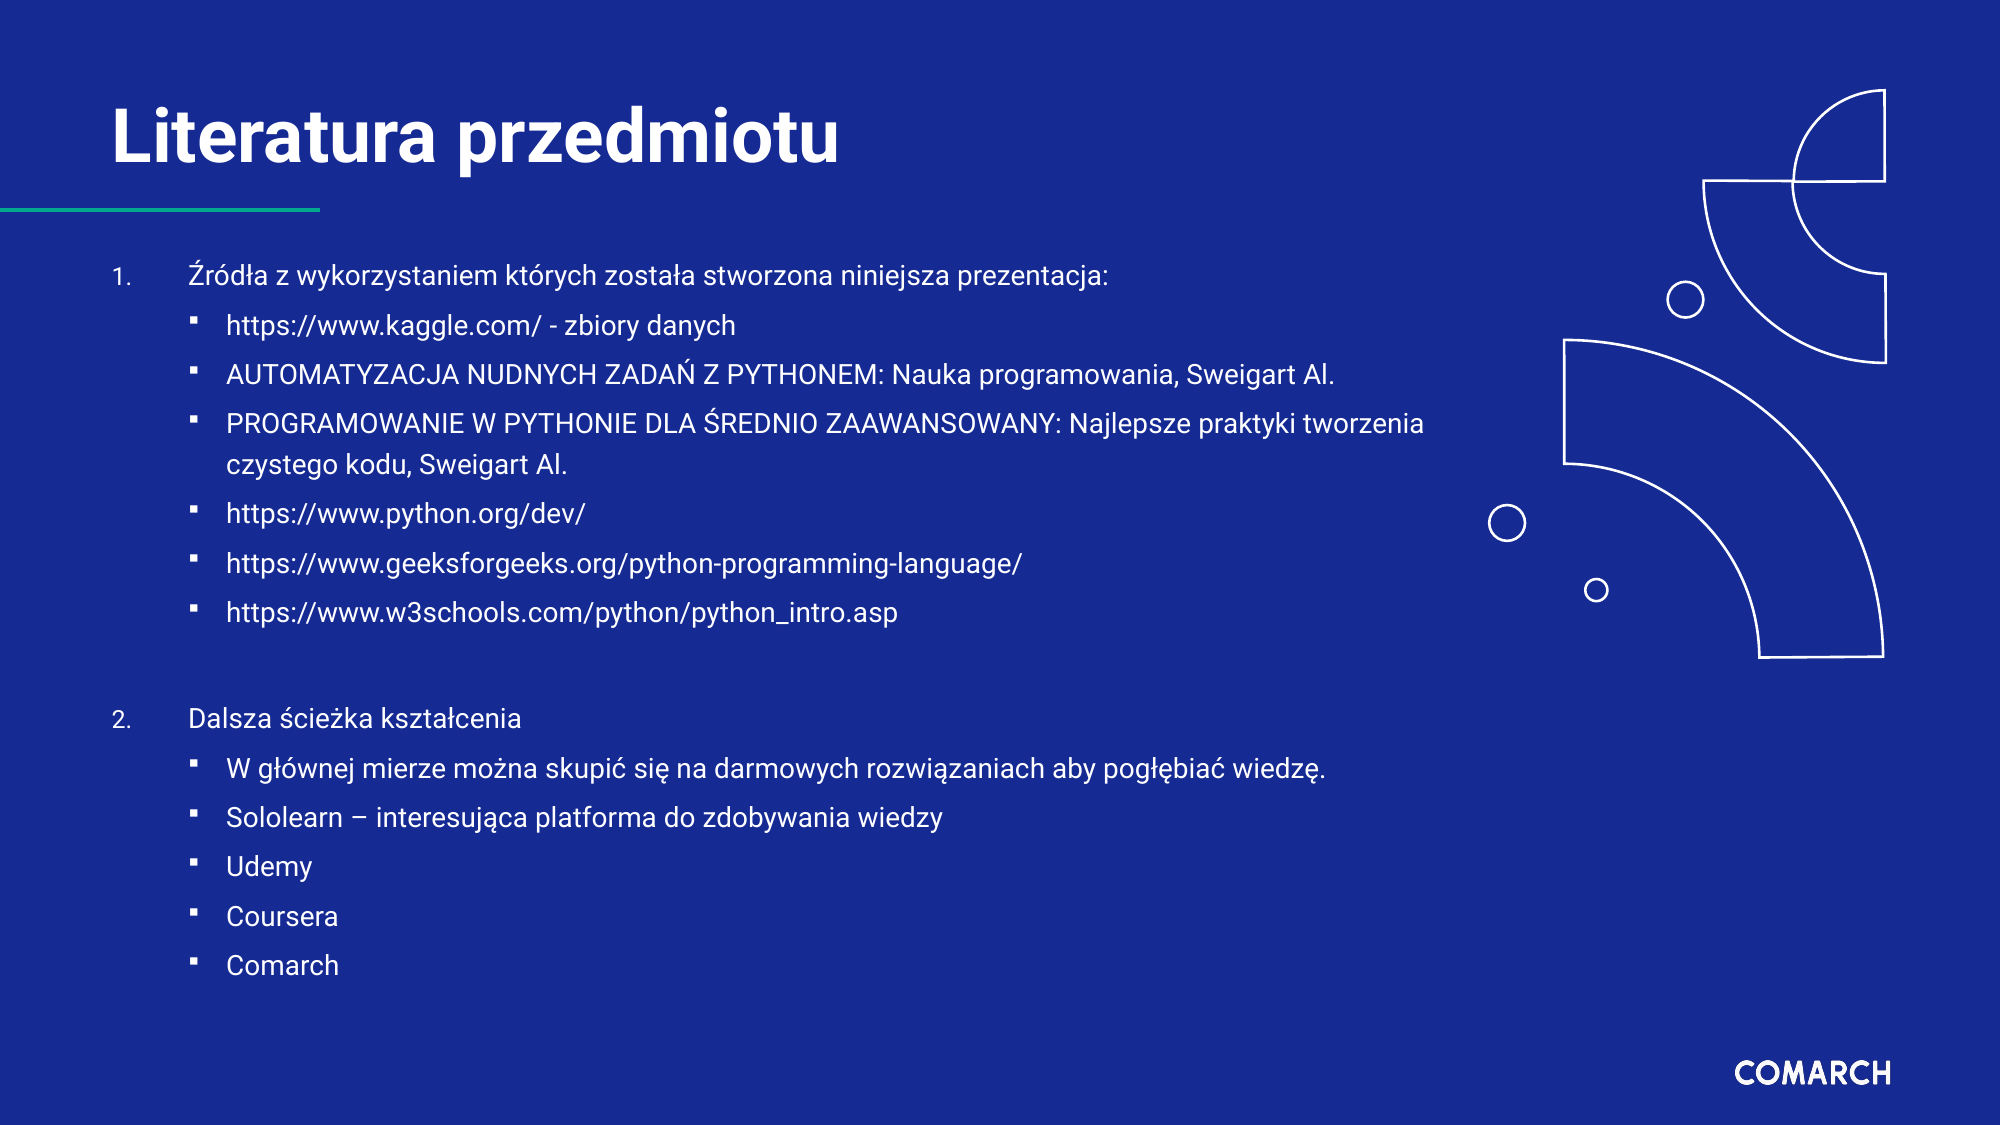

# Literatura przedmiotu
Źródła z wykorzystaniem których została stworzona niniejsza prezentacja:
https://www.kaggle.com/ - zbiory danych
AUTOMATYZACJA NUDNYCH ZADAŃ Z PYTHONEM: Nauka programowania, Sweigart Al.
PROGRAMOWANIE W PYTHONIE DLA ŚREDNIO ZAAWANSOWANY: Najlepsze praktyki tworzenia czystego kodu, Sweigart Al.
https://www.python.org/dev/
https://www.geeksforgeeks.org/python-programming-language/
https://www.w3schools.com/python/python_intro.asp

Dalsza ścieżka kształcenia
W głównej mierze można skupić się na darmowych rozwiązaniach aby pogłębiać wiedzę.
Sololearn – interesująca platforma do zdobywania wiedzy
Udemy
Coursera
Comarch